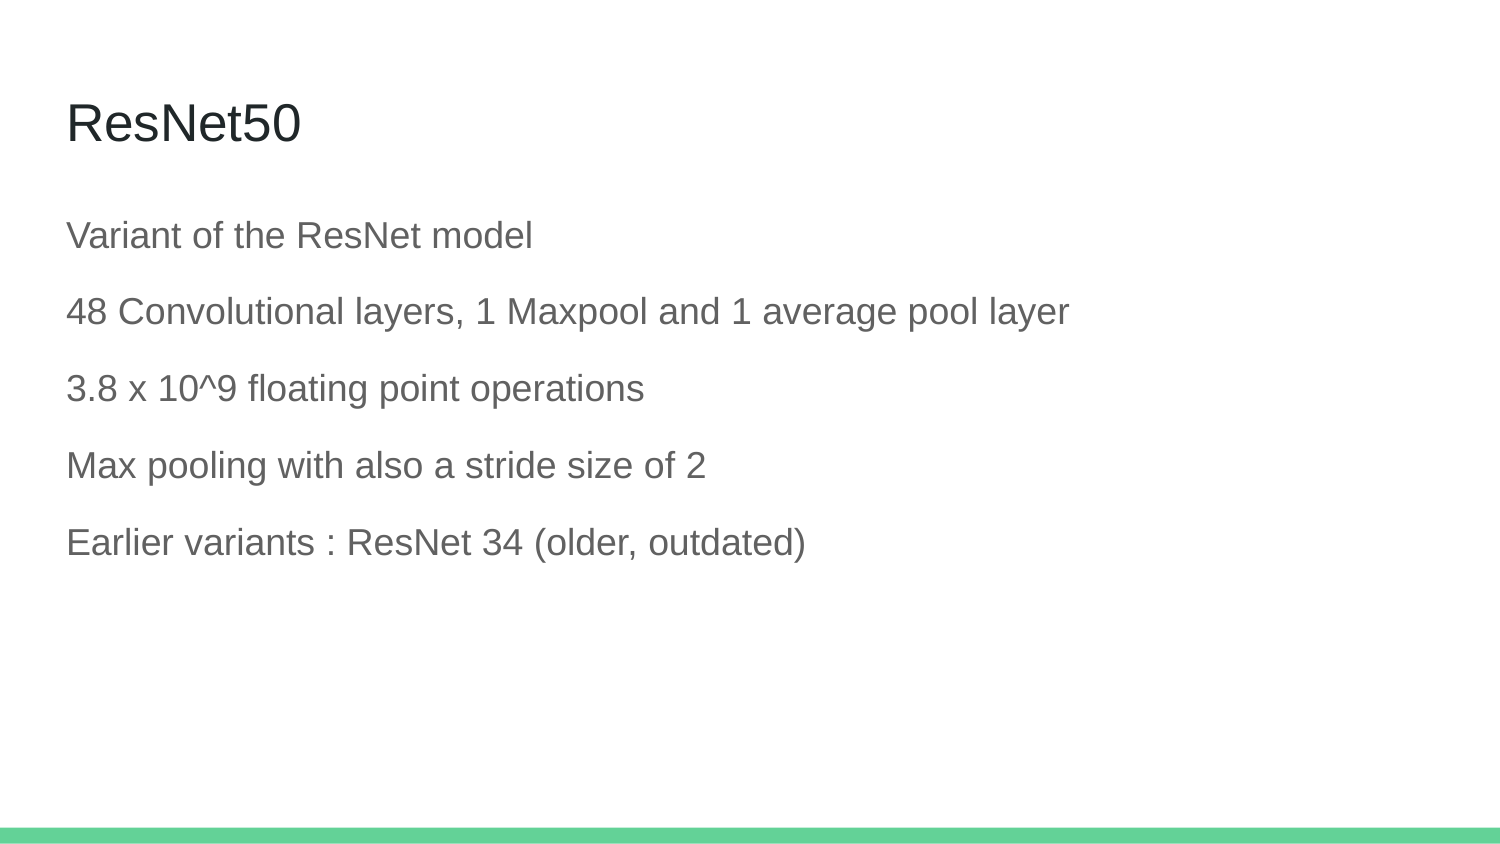

# ResNet50
Variant of the ResNet model
48 Convolutional layers, 1 Maxpool and 1 average pool layer
3.8 x 10^9 floating point operations
Max pooling with also a stride size of 2
Earlier variants : ResNet 34 (older, outdated)